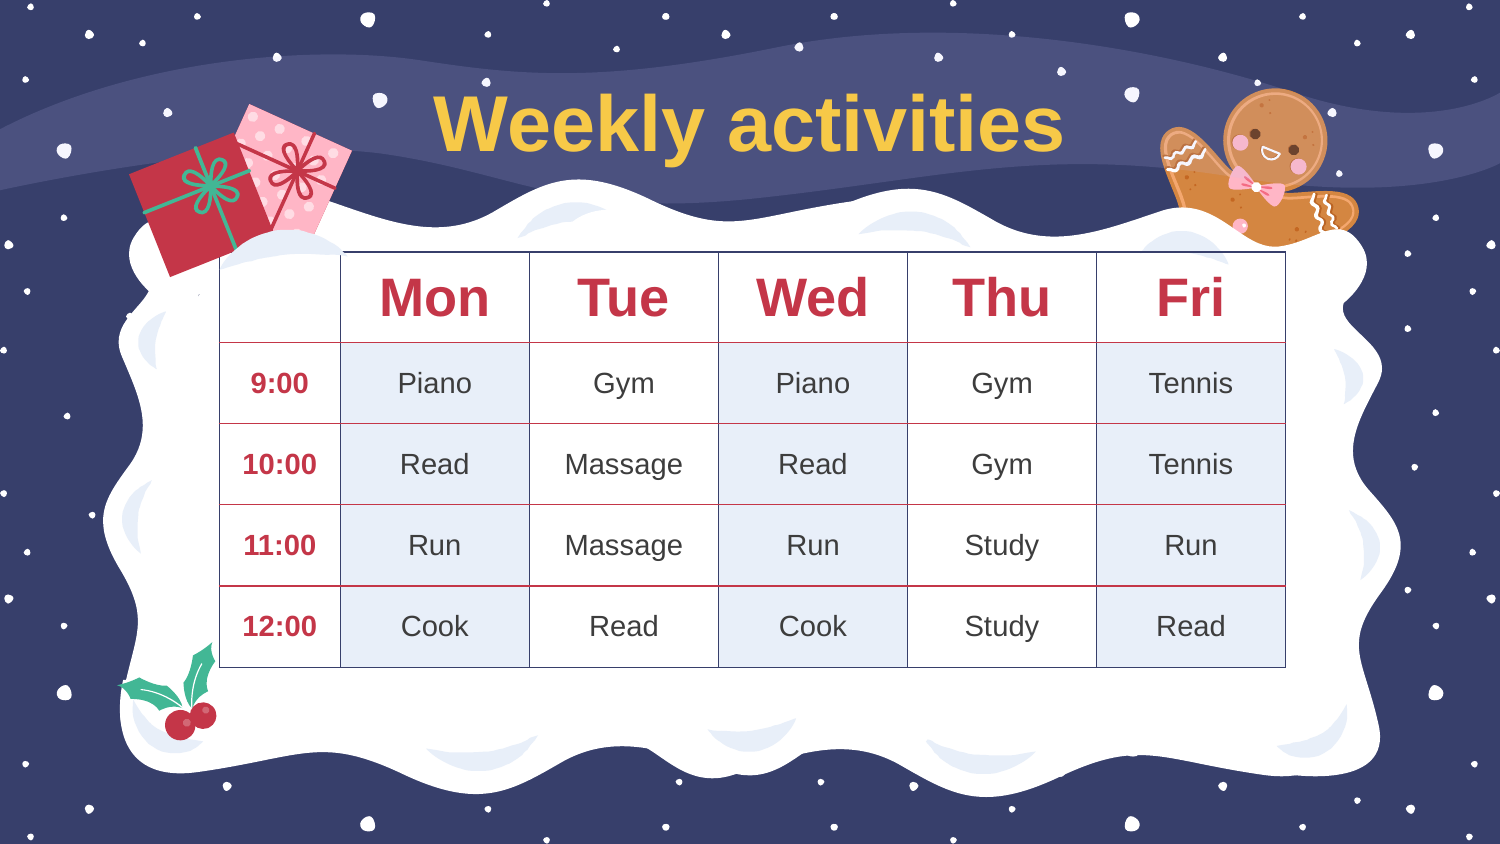

# Weekly activities

|  | Mon | Tue | Wed | Thu | Fri |
| --- | --- | --- | --- | --- | --- |
| 9:00 | Piano | Gym | Piano | Gym | Tennis |
| 10:00 | Read | Massage | Read | Gym | Tennis |
| 11:00 | Run | Massage | Run | Study | Run |
| 12:00 | Cook | Read | Cook | Study | Read |